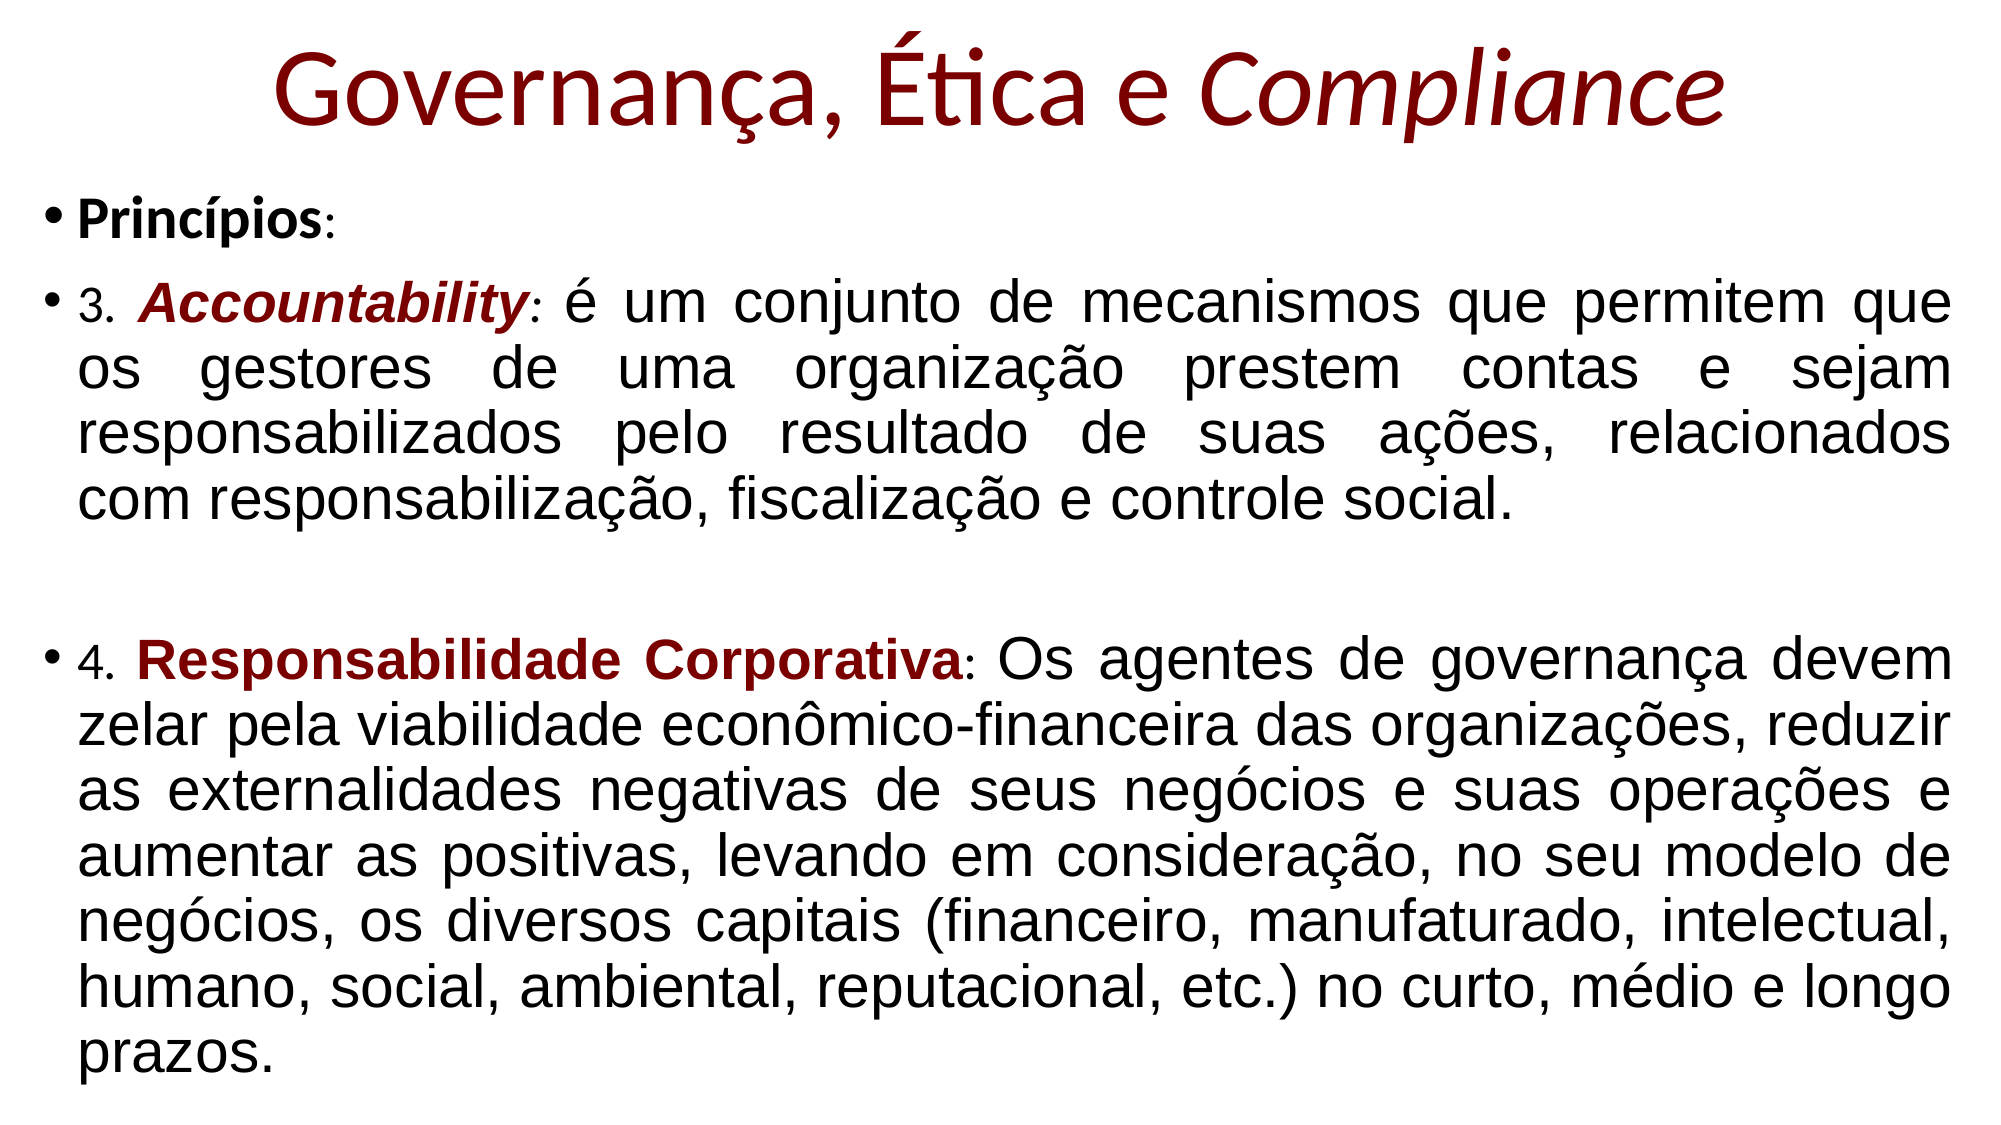

# Governança, Ética e Compliance
Princípios:
3. Accountability: é um conjunto de mecanismos que permitem que os gestores de uma organização prestem contas e sejam responsabilizados pelo resultado de suas ações, relacionados com responsabilização, fiscalização e controle social.

4. Responsabilidade Corporativa: Os agentes de governança devem zelar pela viabilidade econômico-financeira das organizações, reduzir as externalidades negativas de seus negócios e suas operações e aumentar as positivas, levando em consideração, no seu modelo de negócios, os diversos capitais (financeiro, manufaturado, intelectual, humano, social, ambiental, reputacional, etc.) no curto, médio e longo prazos.